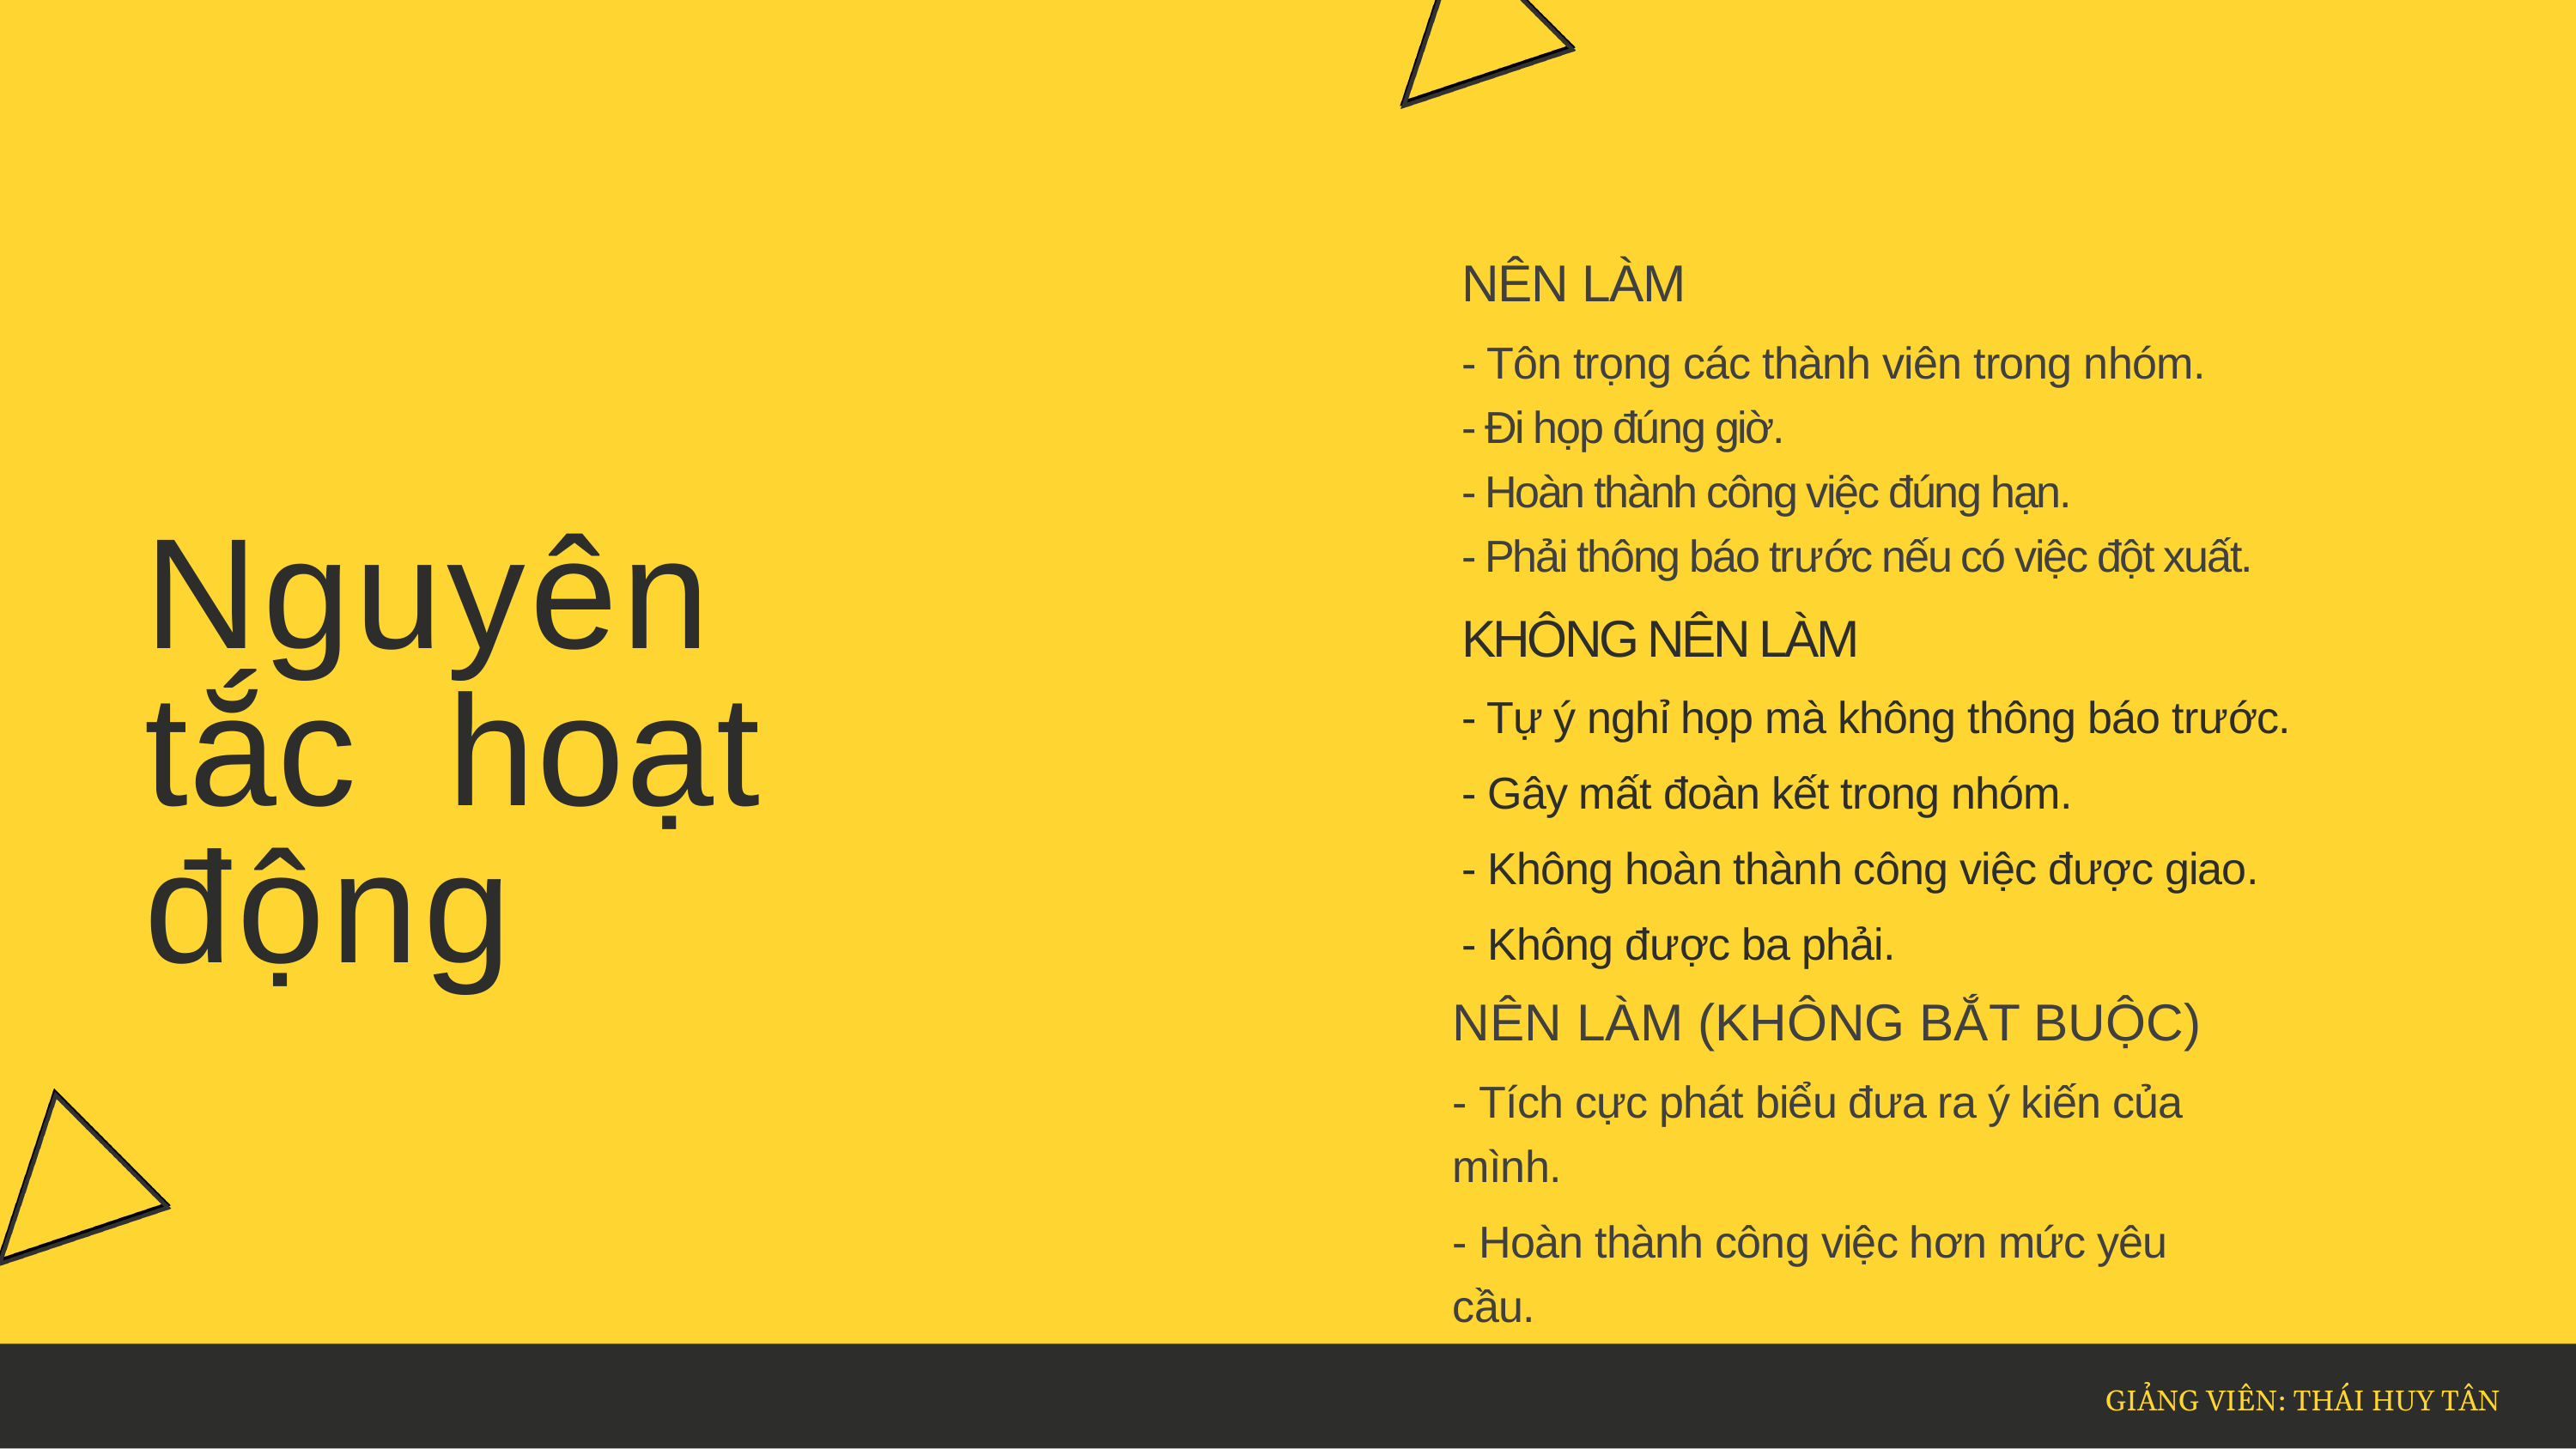

# NÊN LÀM
- Tôn trọng các thành viên trong nhóm.
- Đi họp đúng giờ.
- Hoàn thành công việc đúng hạn.
- Phải thông báo trước nếu có việc đột xuất.
Nguyên tắc  hoạt động
KHÔNG NÊN LÀM
- Tự ý nghỉ họp mà không thông báo trước.
- Gây mất đoàn kết trong nhóm.
- Không hoàn thành công việc được giao.
- Không được ba phải.

NÊN LÀM (KHÔNG BẮT BUỘC)
- Tích cực phát biểu đưa ra ý kiến của mình.
- Hoàn thành công việc hơn mức yêu cầu.

GIẢNG VIÊN: THÁI HUY TÂN